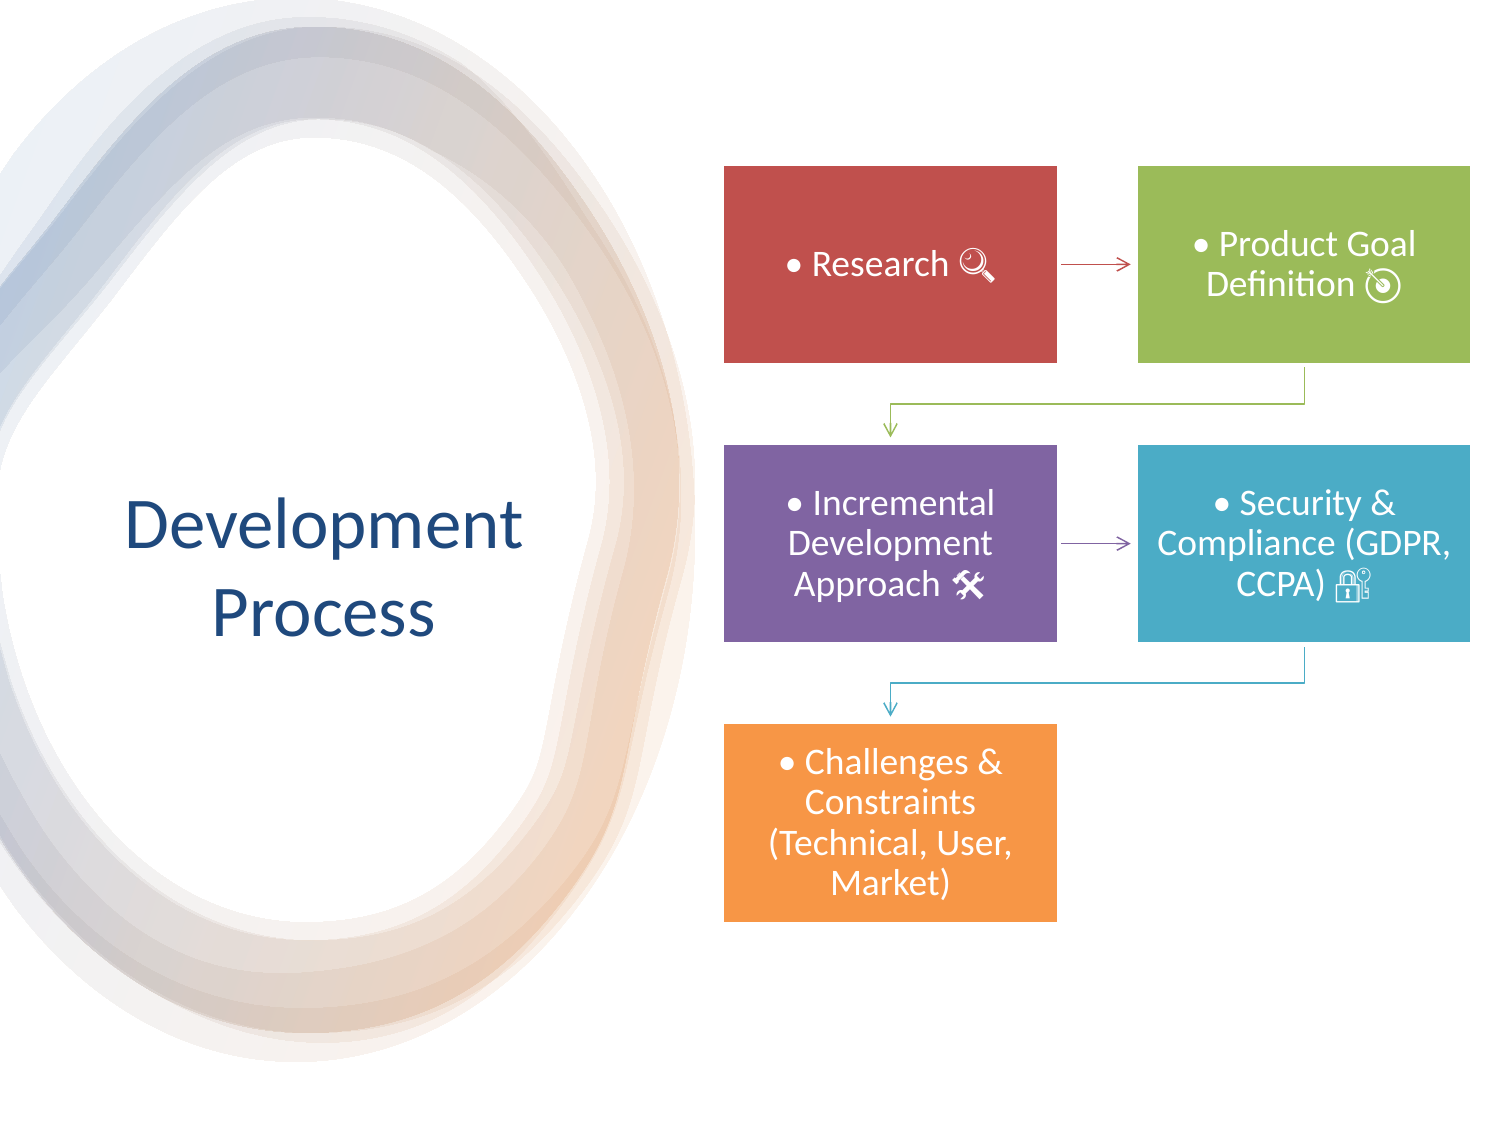

• Research 🔍

• Product Goal Definition 🎯

• Incremental Development Approach 🛠

• Security & Compliance (GDPR, CCPA) 🔐
• Challenges & Constraints (Technical, User, Market)
# Development Process
9